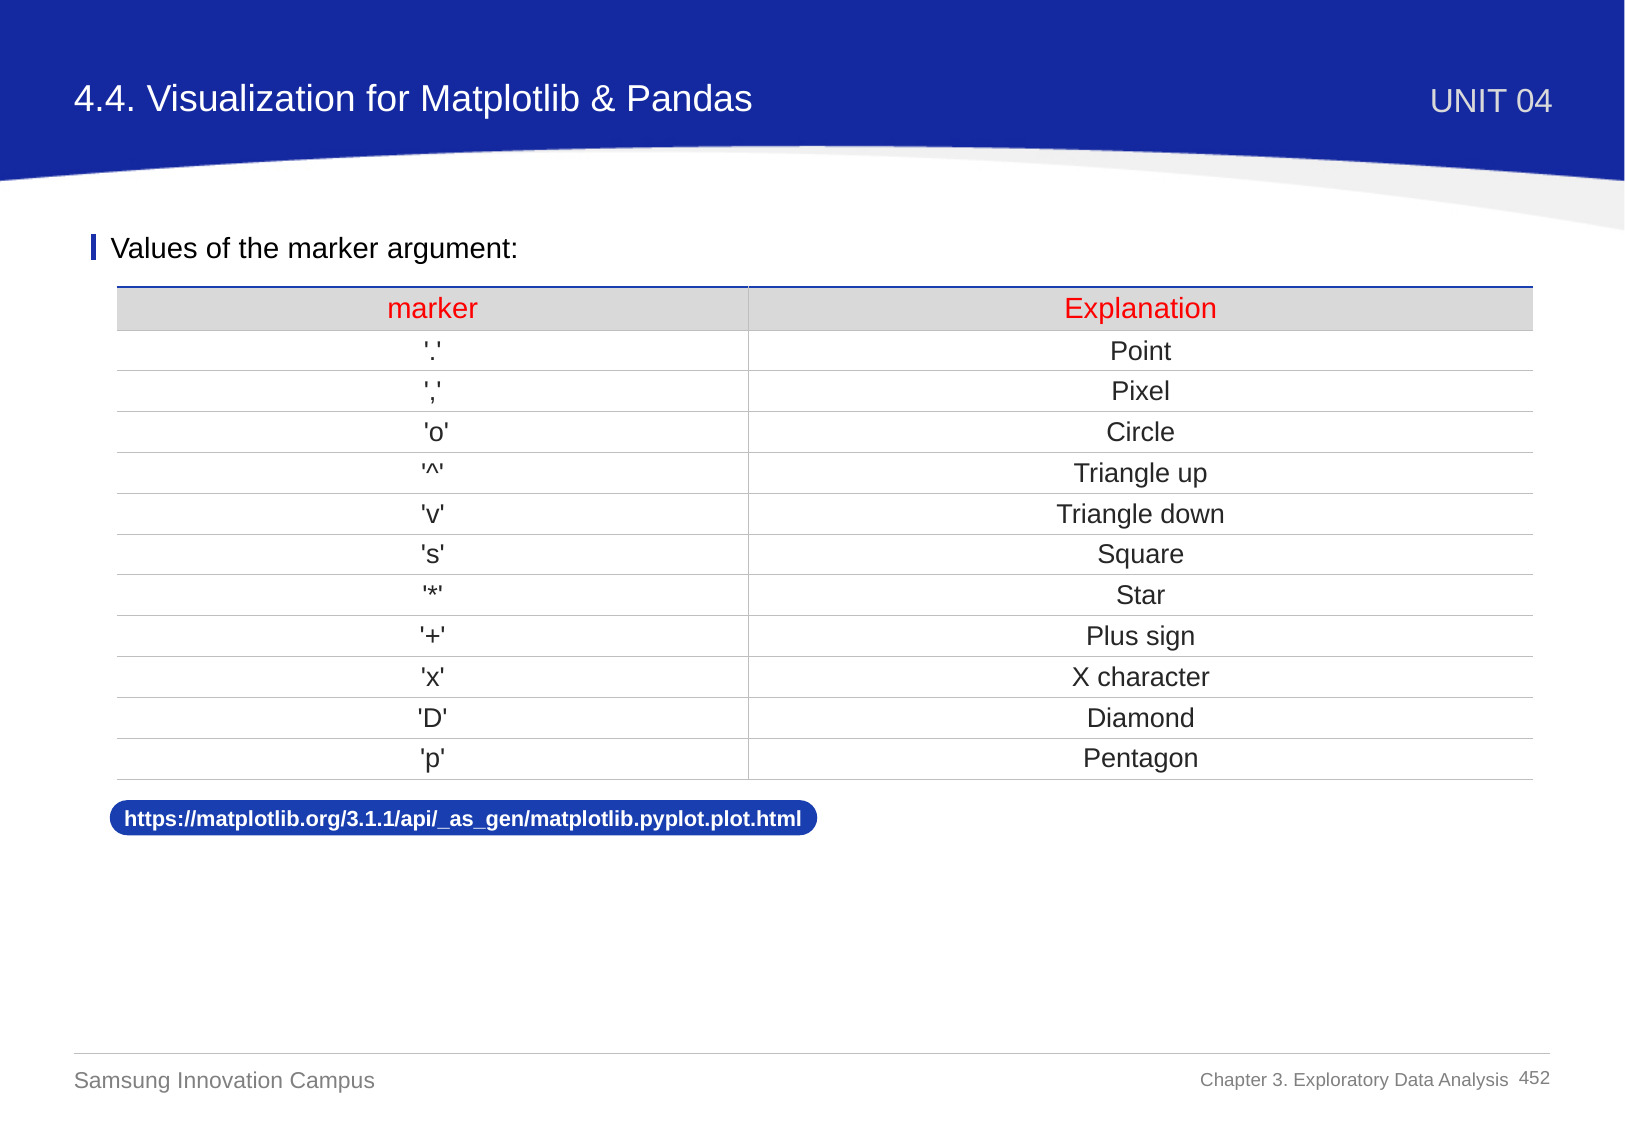

4.4. Visualization for Matplotlib & Pandas
UNIT 04
Values of the marker argument:
| marker | Explanation |
| --- | --- |
| '.' | Point |
| ',' | Pixel |
| 'o' | Circle |
| '^' | Triangle up |
| 'v' | Triangle down |
| 's' | Square |
| '\*' | Star |
| '+' | Plus sign |
| 'x' | X character |
| 'D' | Diamond |
| 'p' | Pentagon |
https://matplotlib.org/3.1.1/api/_as_gen/matplotlib.pyplot.plot.html